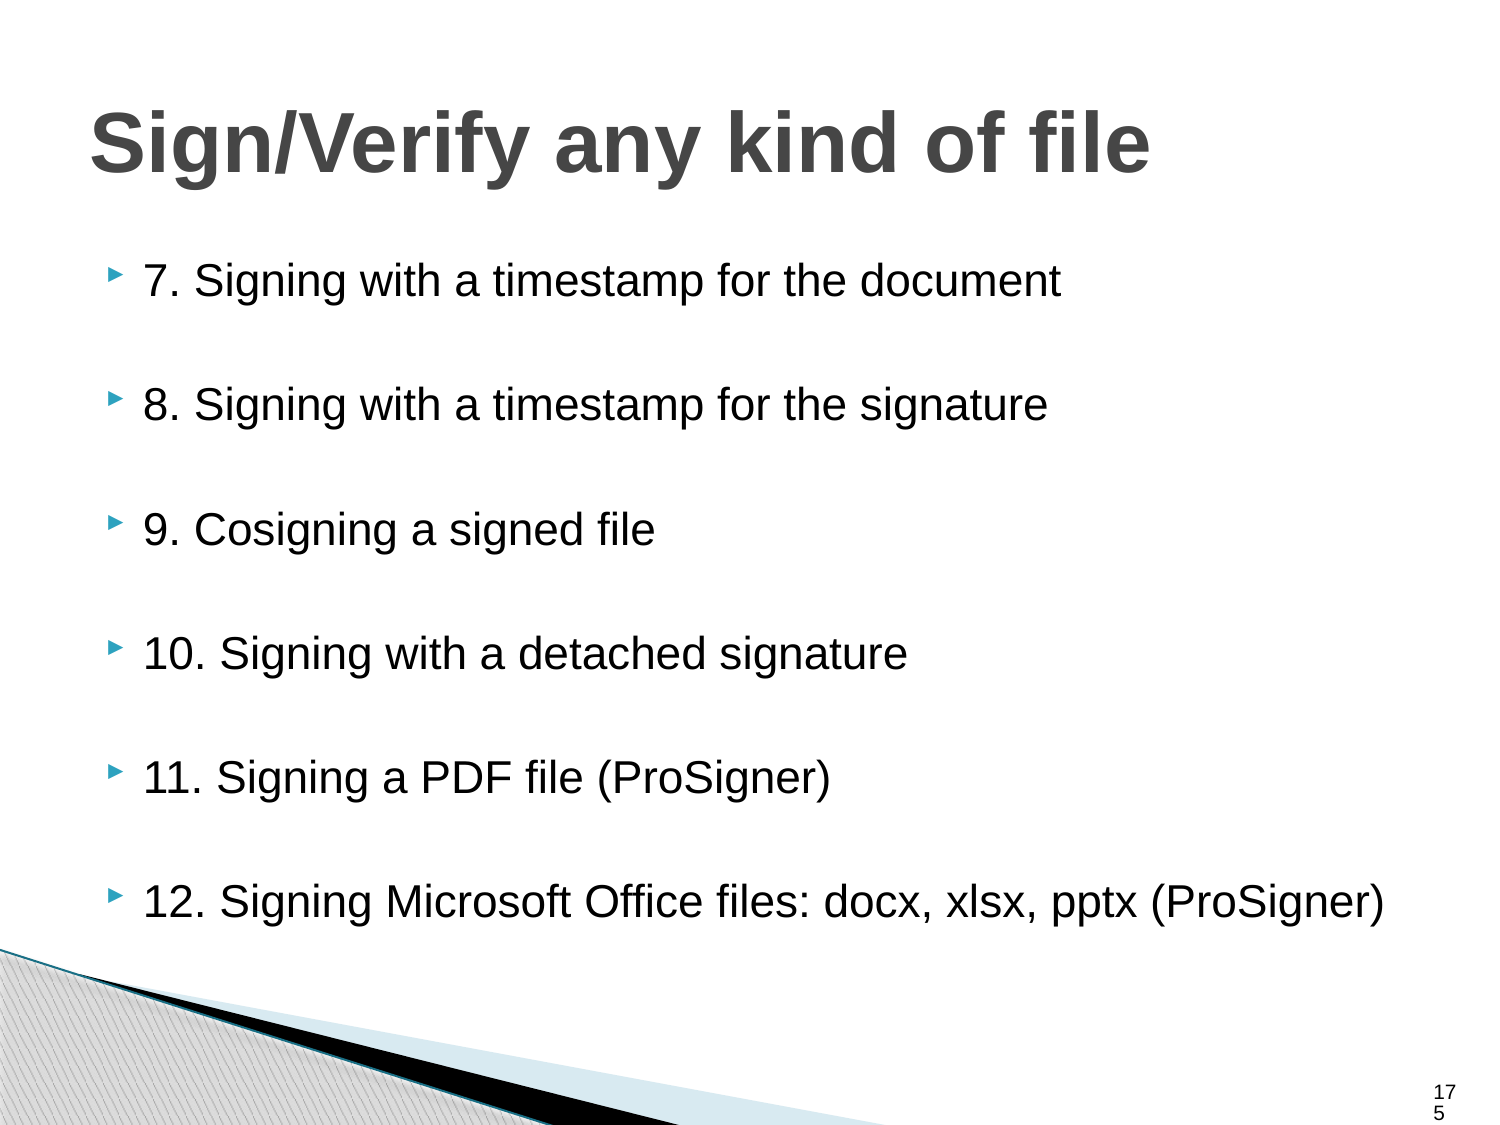

# Sign/Verify any kind of file
7. Signing with a timestamp for the document

8. Signing with a timestamp for the signature

9. Cosigning a signed file

10. Signing with a detached signature

11. Signing a PDF file (ProSigner)

12. Signing Microsoft Office files: docx, xlsx, pptx (ProSigner)
175